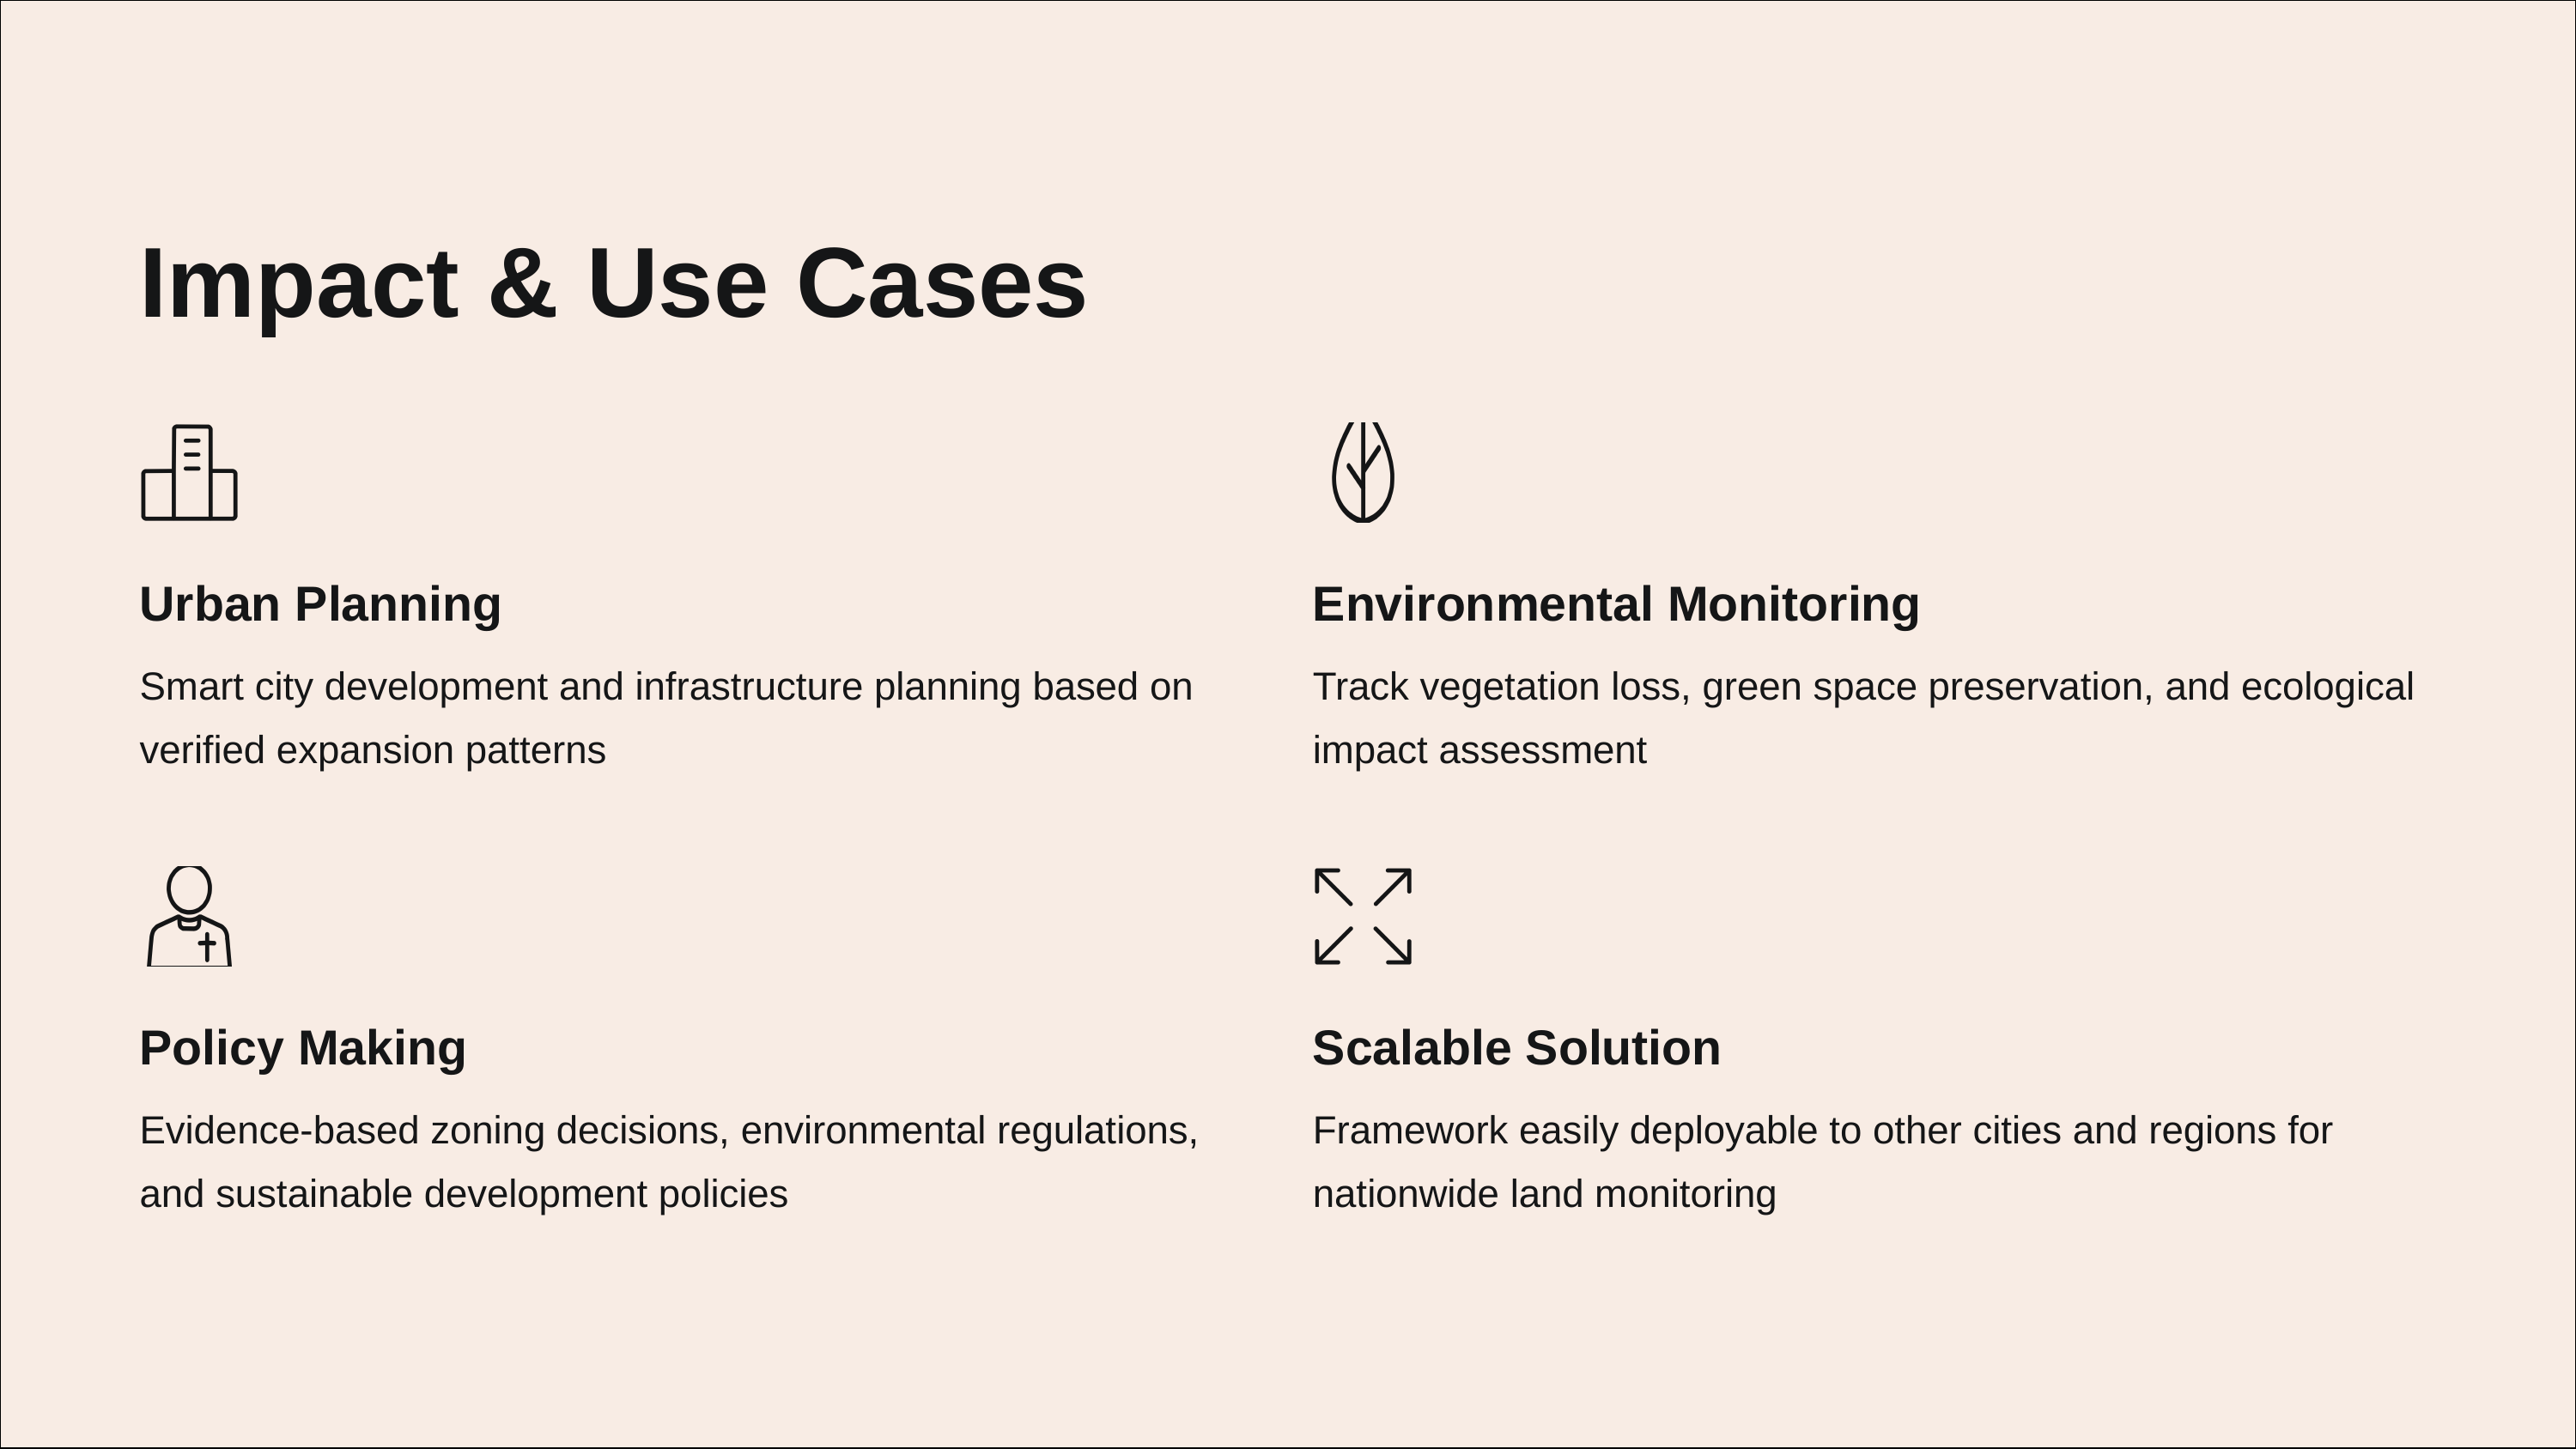

Impact & Use Cases

Urban Planning
Environmental Monitoring
Smart city development and infrastructure planning based on verified expansion patterns
Track vegetation loss, green space preservation, and ecological impact assessment

Policy Making
Scalable Solution
Evidence-based zoning decisions, environmental regulations, and sustainable development policies
Framework easily deployable to other cities and regions for nationwide land monitoring